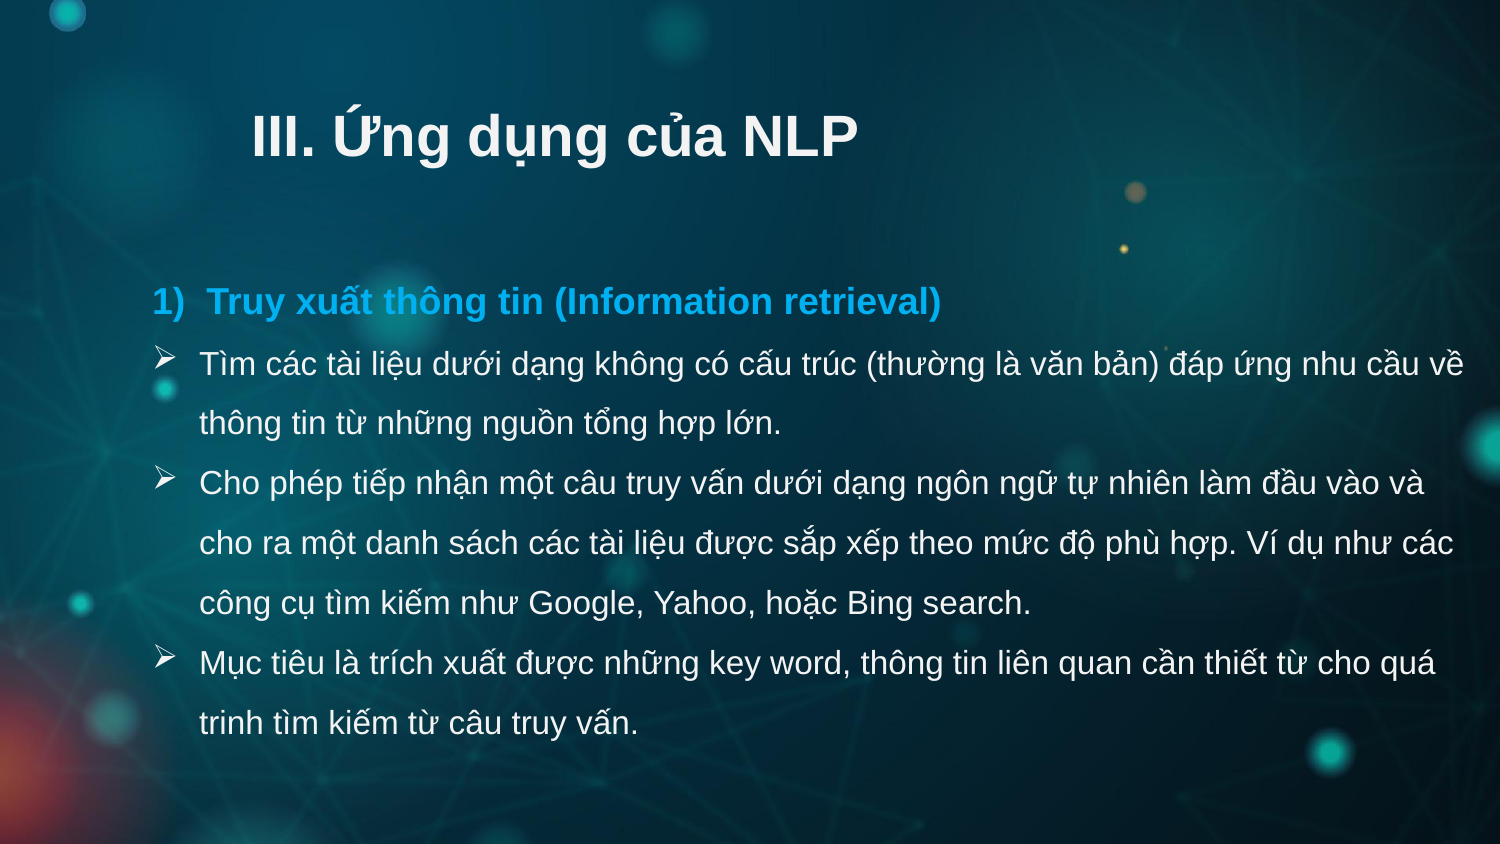

III. Ứng dụng của NLP
1)  Truy xuất thông tin (Information retrieval)
Tìm các tài liệu dưới dạng không có cấu trúc (thường là văn bản) đáp ứng nhu cầu về thông tin từ những nguồn tổng hợp lớn.
Cho phép tiếp nhận một câu truy vấn dưới dạng ngôn ngữ tự nhiên làm đầu vào và cho ra một danh sách các tài liệu được sắp xếp theo mức độ phù hợp. Ví dụ như các công cụ tìm kiếm như Google, Yahoo, hoặc Bing search.
Mục tiêu là trích xuất được những key word, thông tin liên quan cần thiết từ cho quá trinh tìm kiếm từ câu truy vấn.